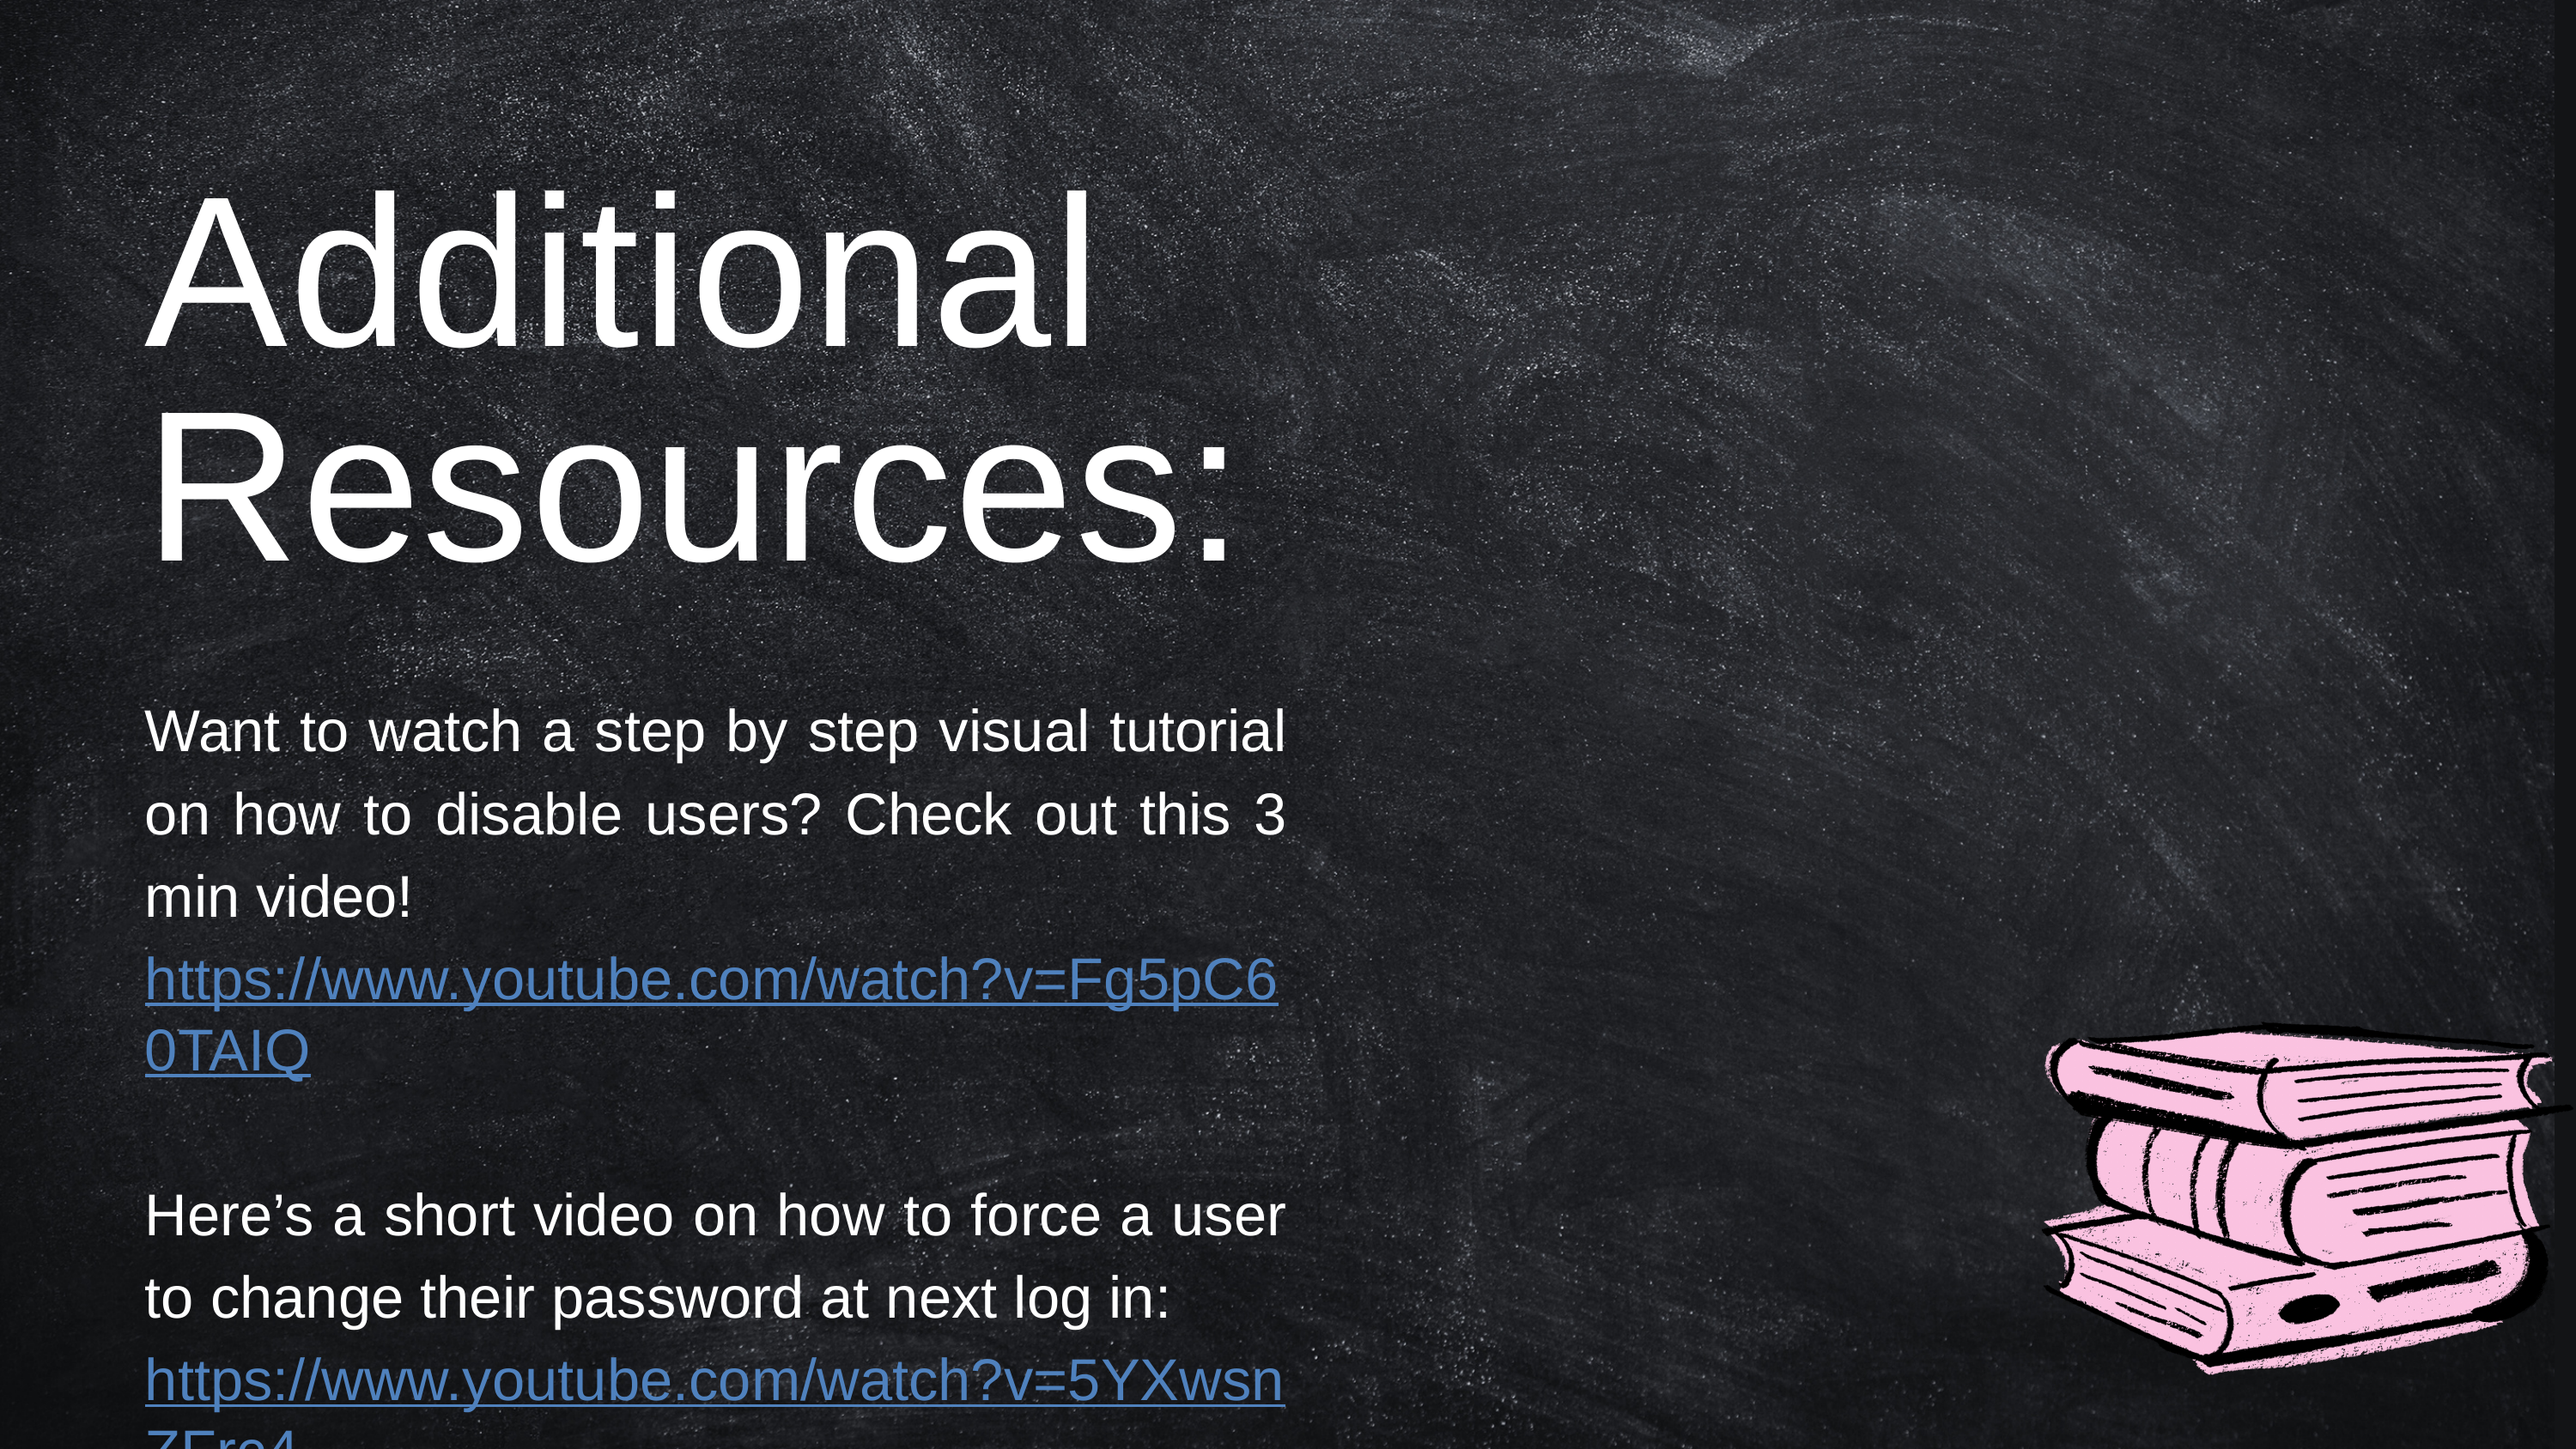

Additional Resources:
Want to watch a step by step visual tutorial on how to disable users? Check out this 3 min video!
https://www.youtube.com/watch?v=Fg5pC60TAIQ

Here’s a short video on how to force a user to change their password at next log in:
https://www.youtube.com/watch?v=5YXwsnZFrc4